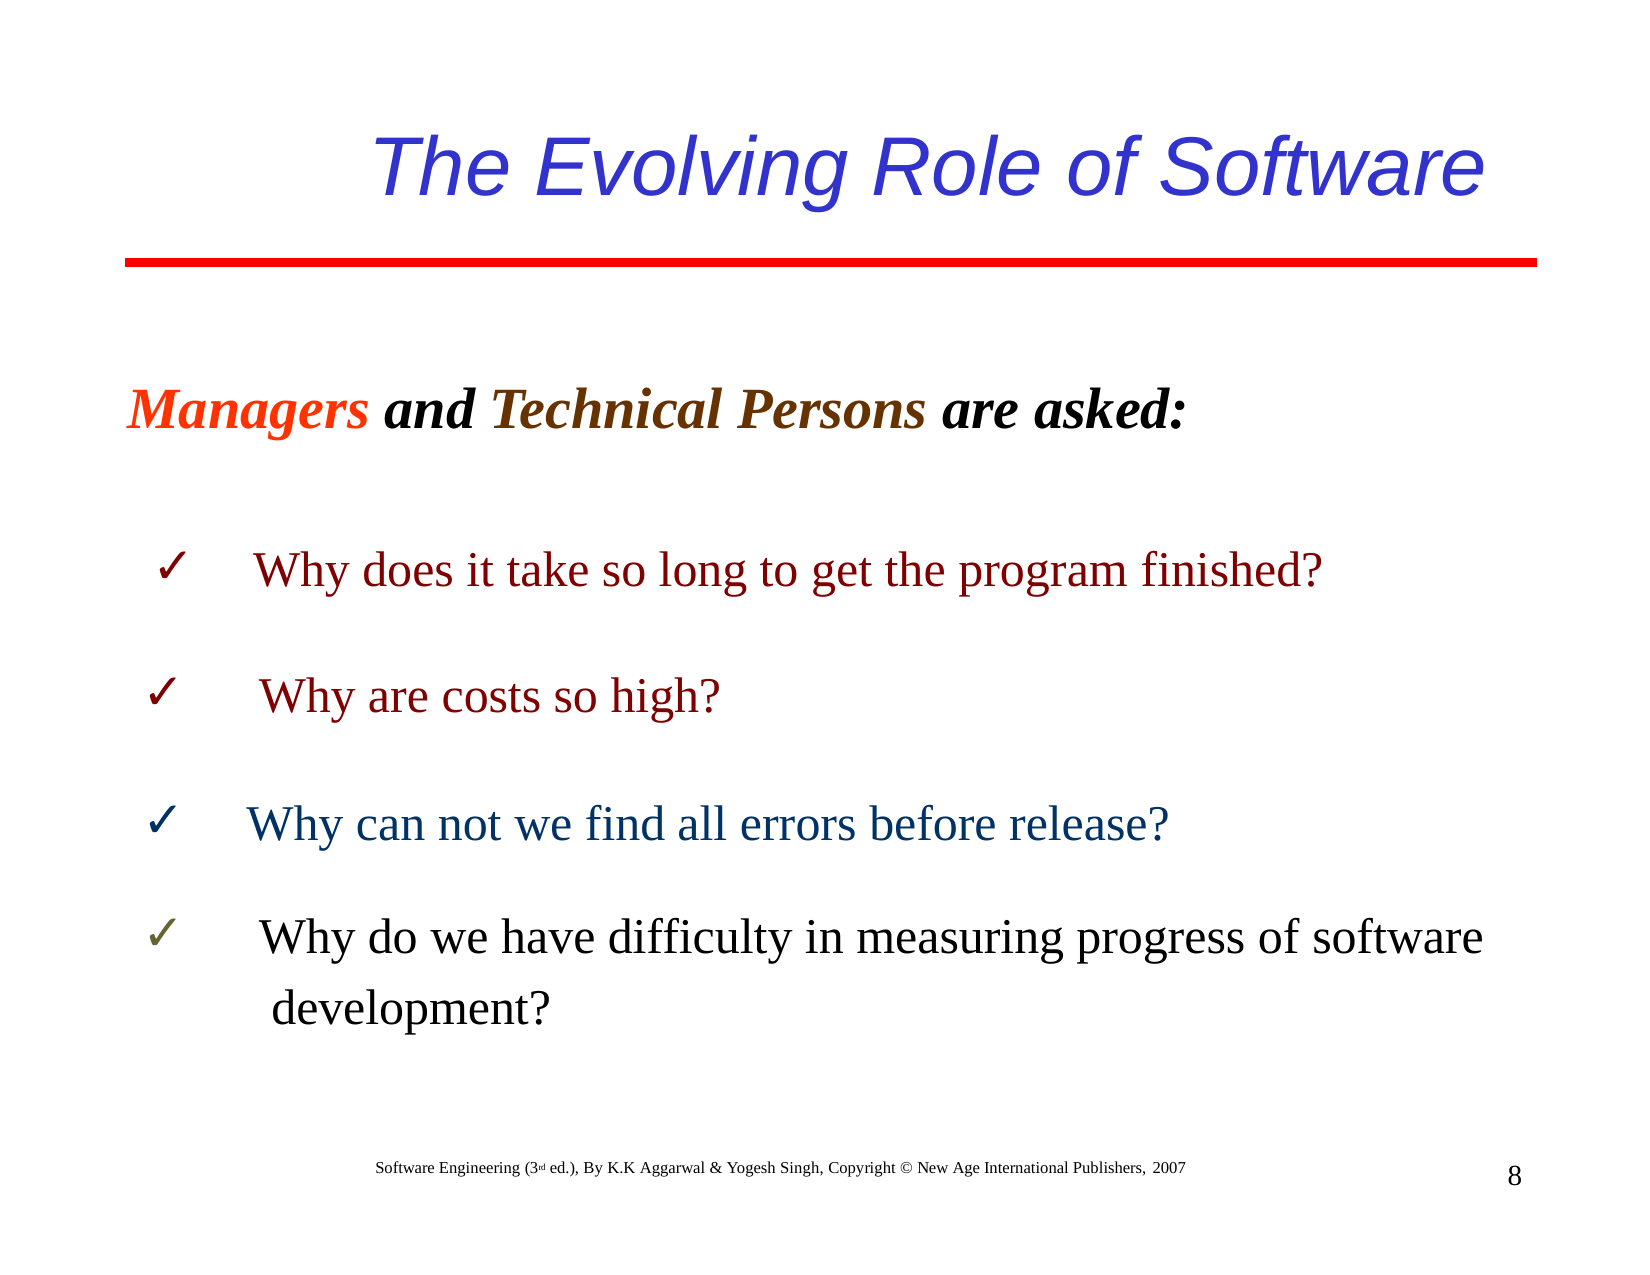

# The Evolving Role of Software

Managers and Technical Persons are asked:

Why does it take so long to get the program finished?

Why are costs so high?

Why can not we find all errors before release?
Why do we have difficulty in measuring progress of software  development?
Software Engineering (3rd  ed.), By K.K Aggarwal & Yogesh Singh, Copyright © New Age International Publishers, 2007
8